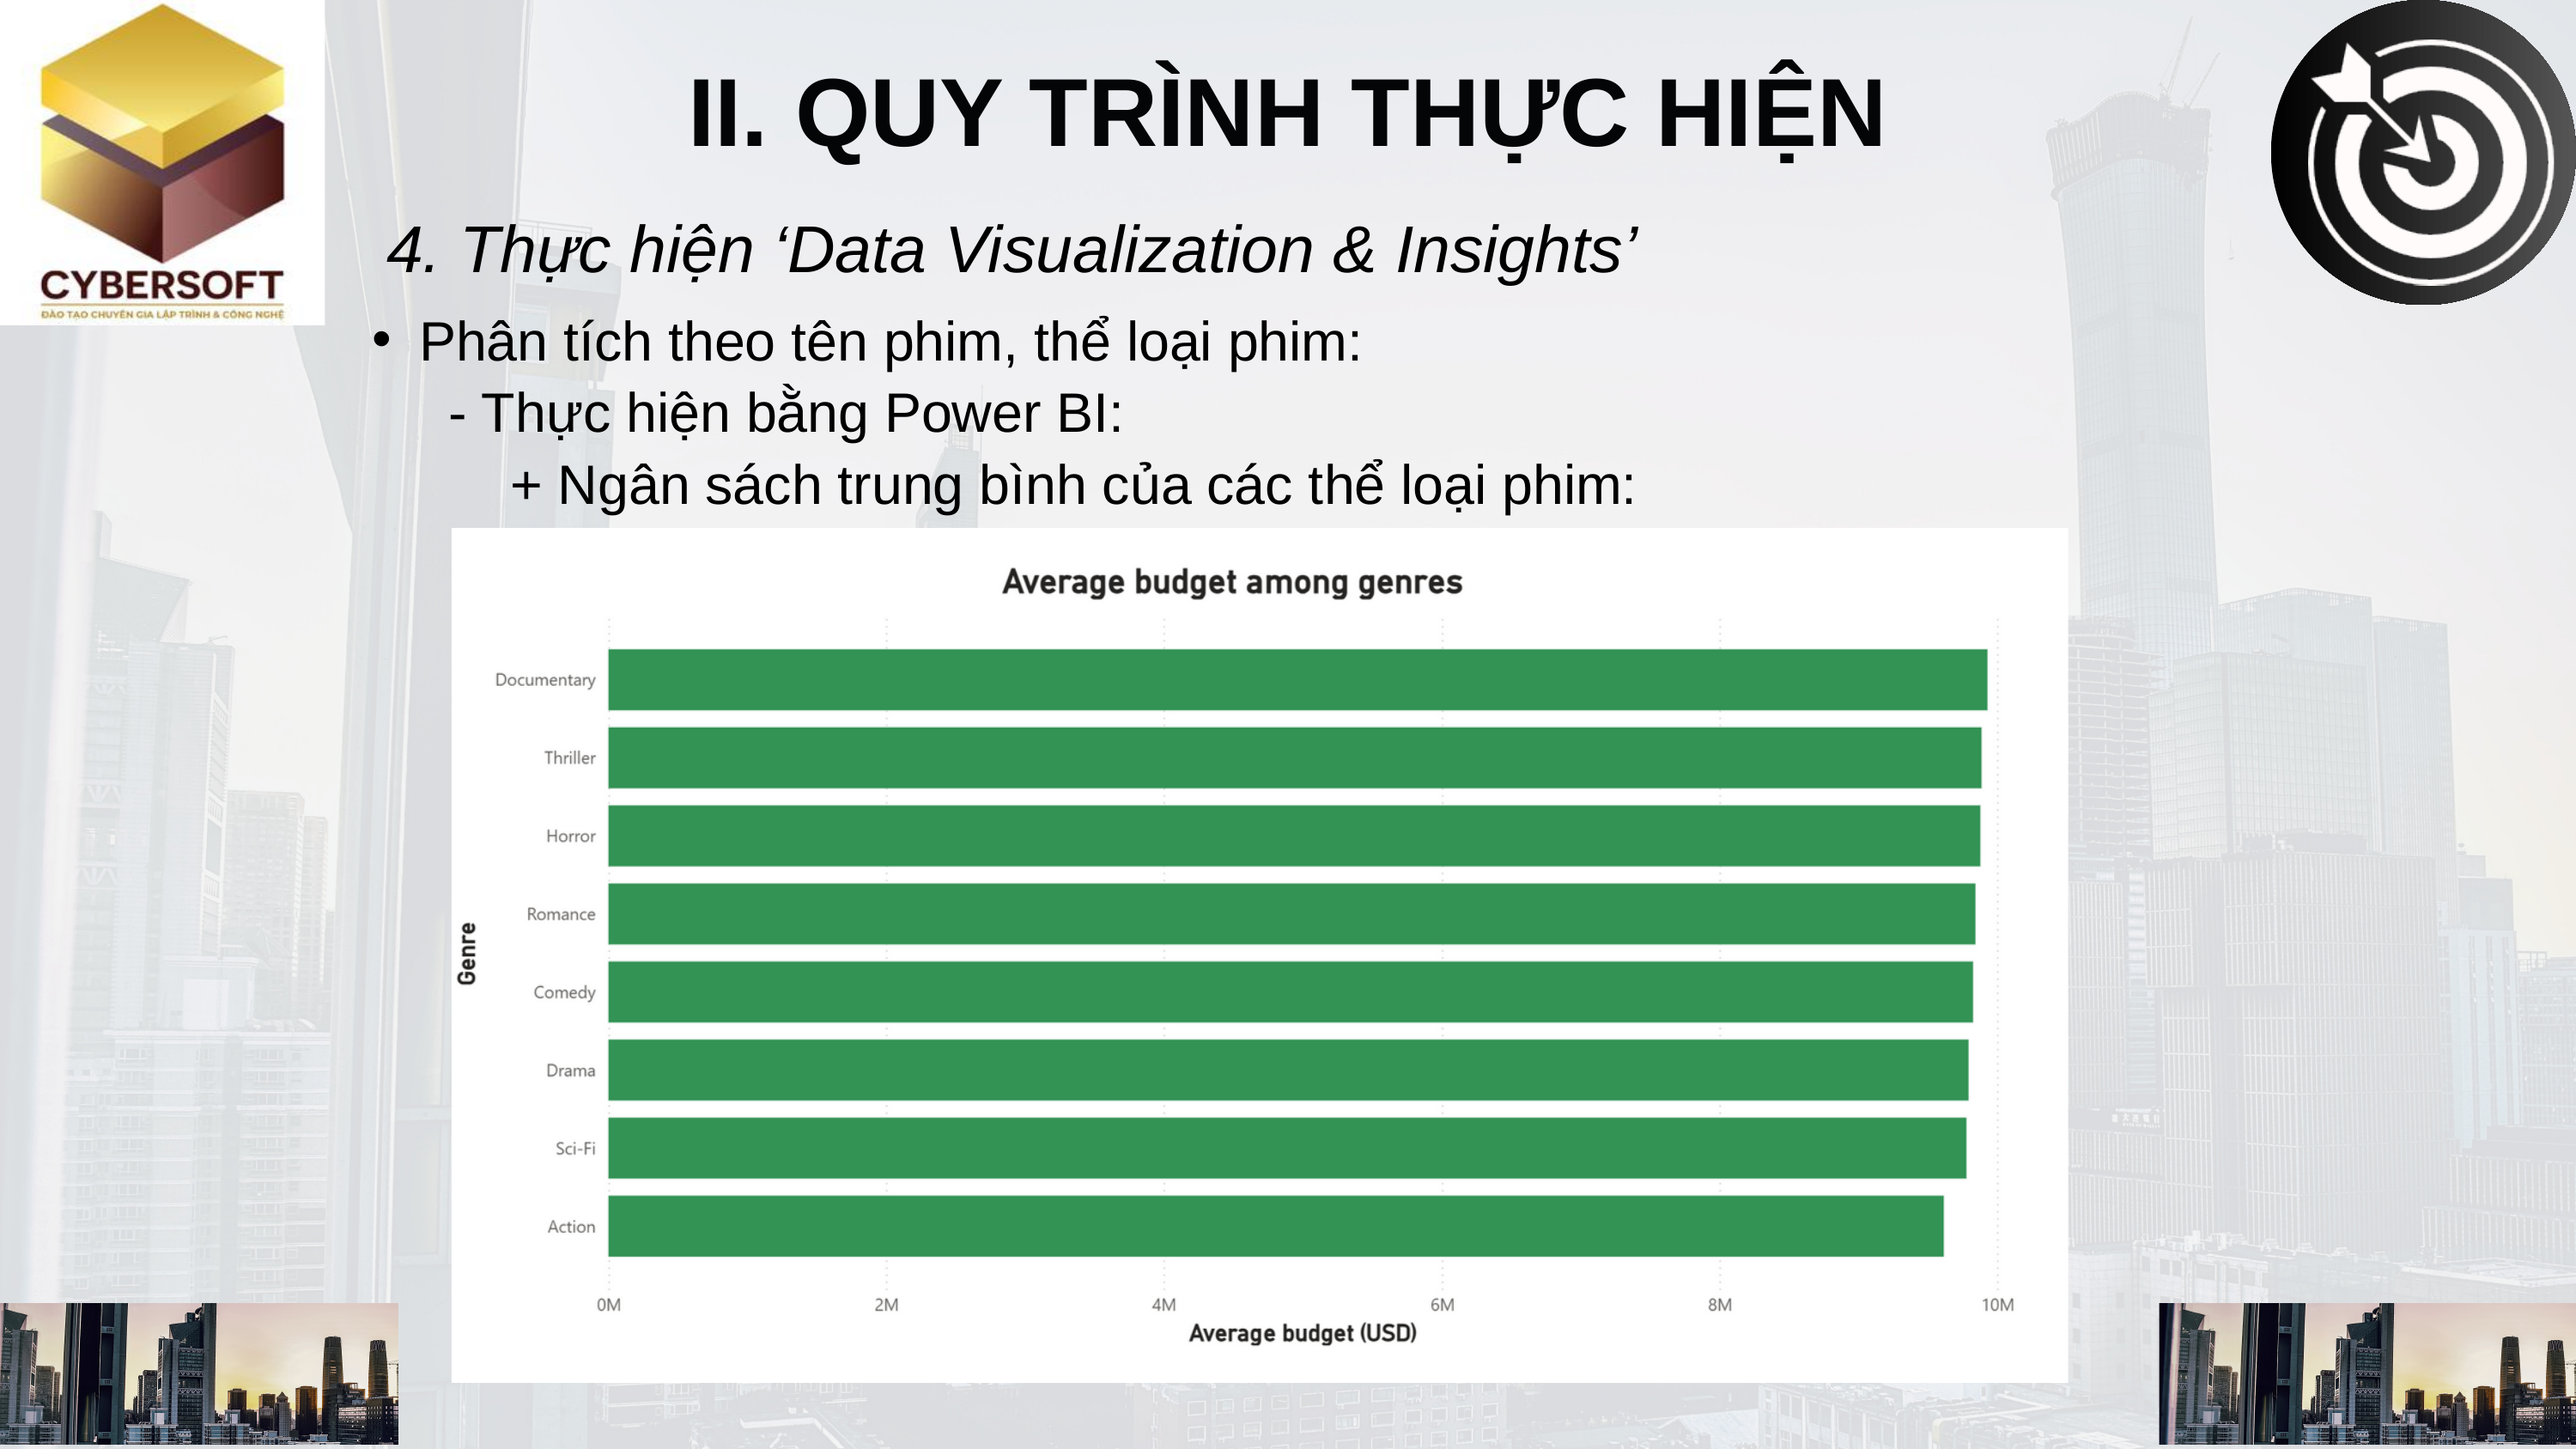

II. QUY TRÌNH THỰC HIỆN
4. Thực hiện ‘Data Visualization & Insights’
Phân tích theo tên phim, thể loại phim:
        - Thực hiện bằng Power BI:
            + Ngân sách trung bình của các thể loại phim: